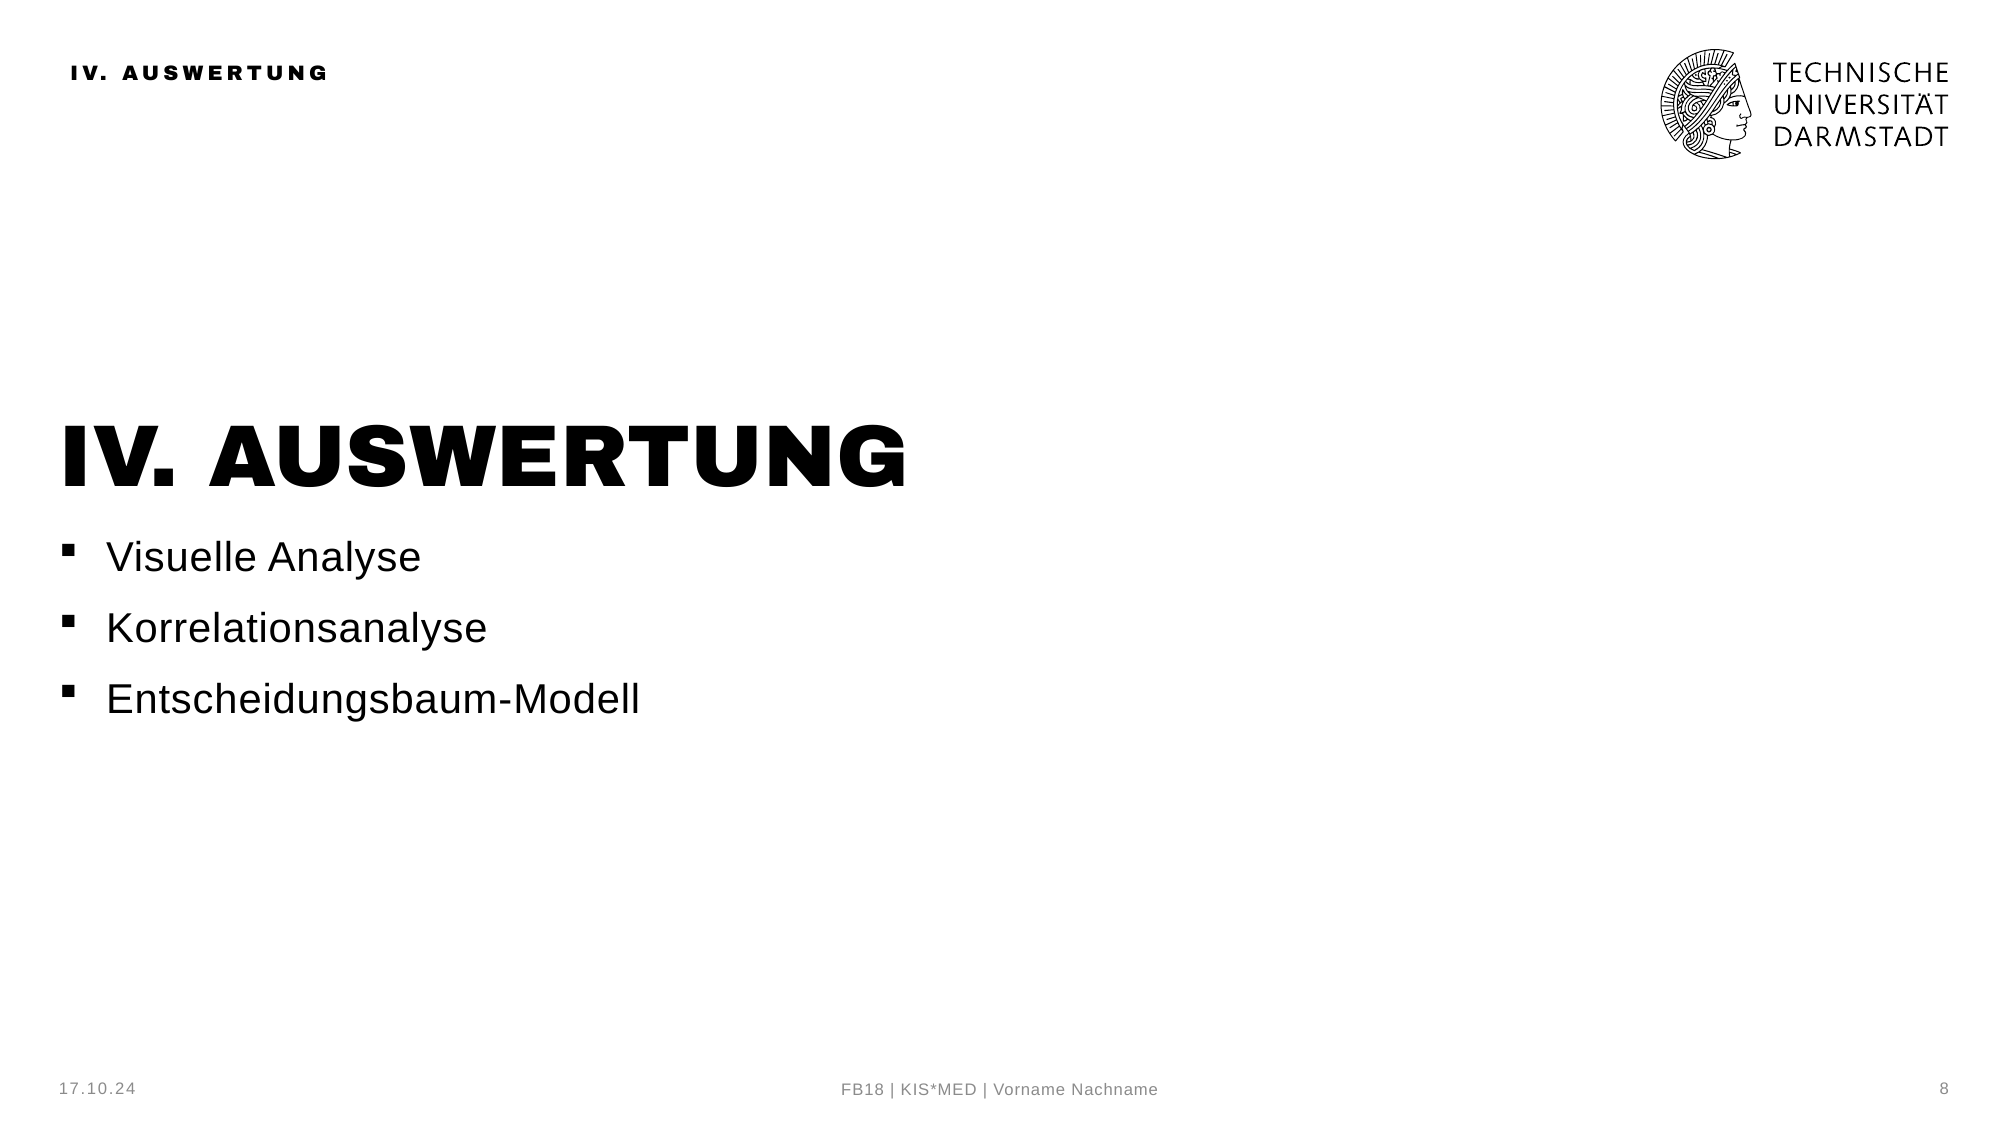

IV. Auswertung
# IV. Auswertung
Visuelle Analyse
Korrelationsanalyse
Entscheidungsbaum-Modell
17.10.24
8